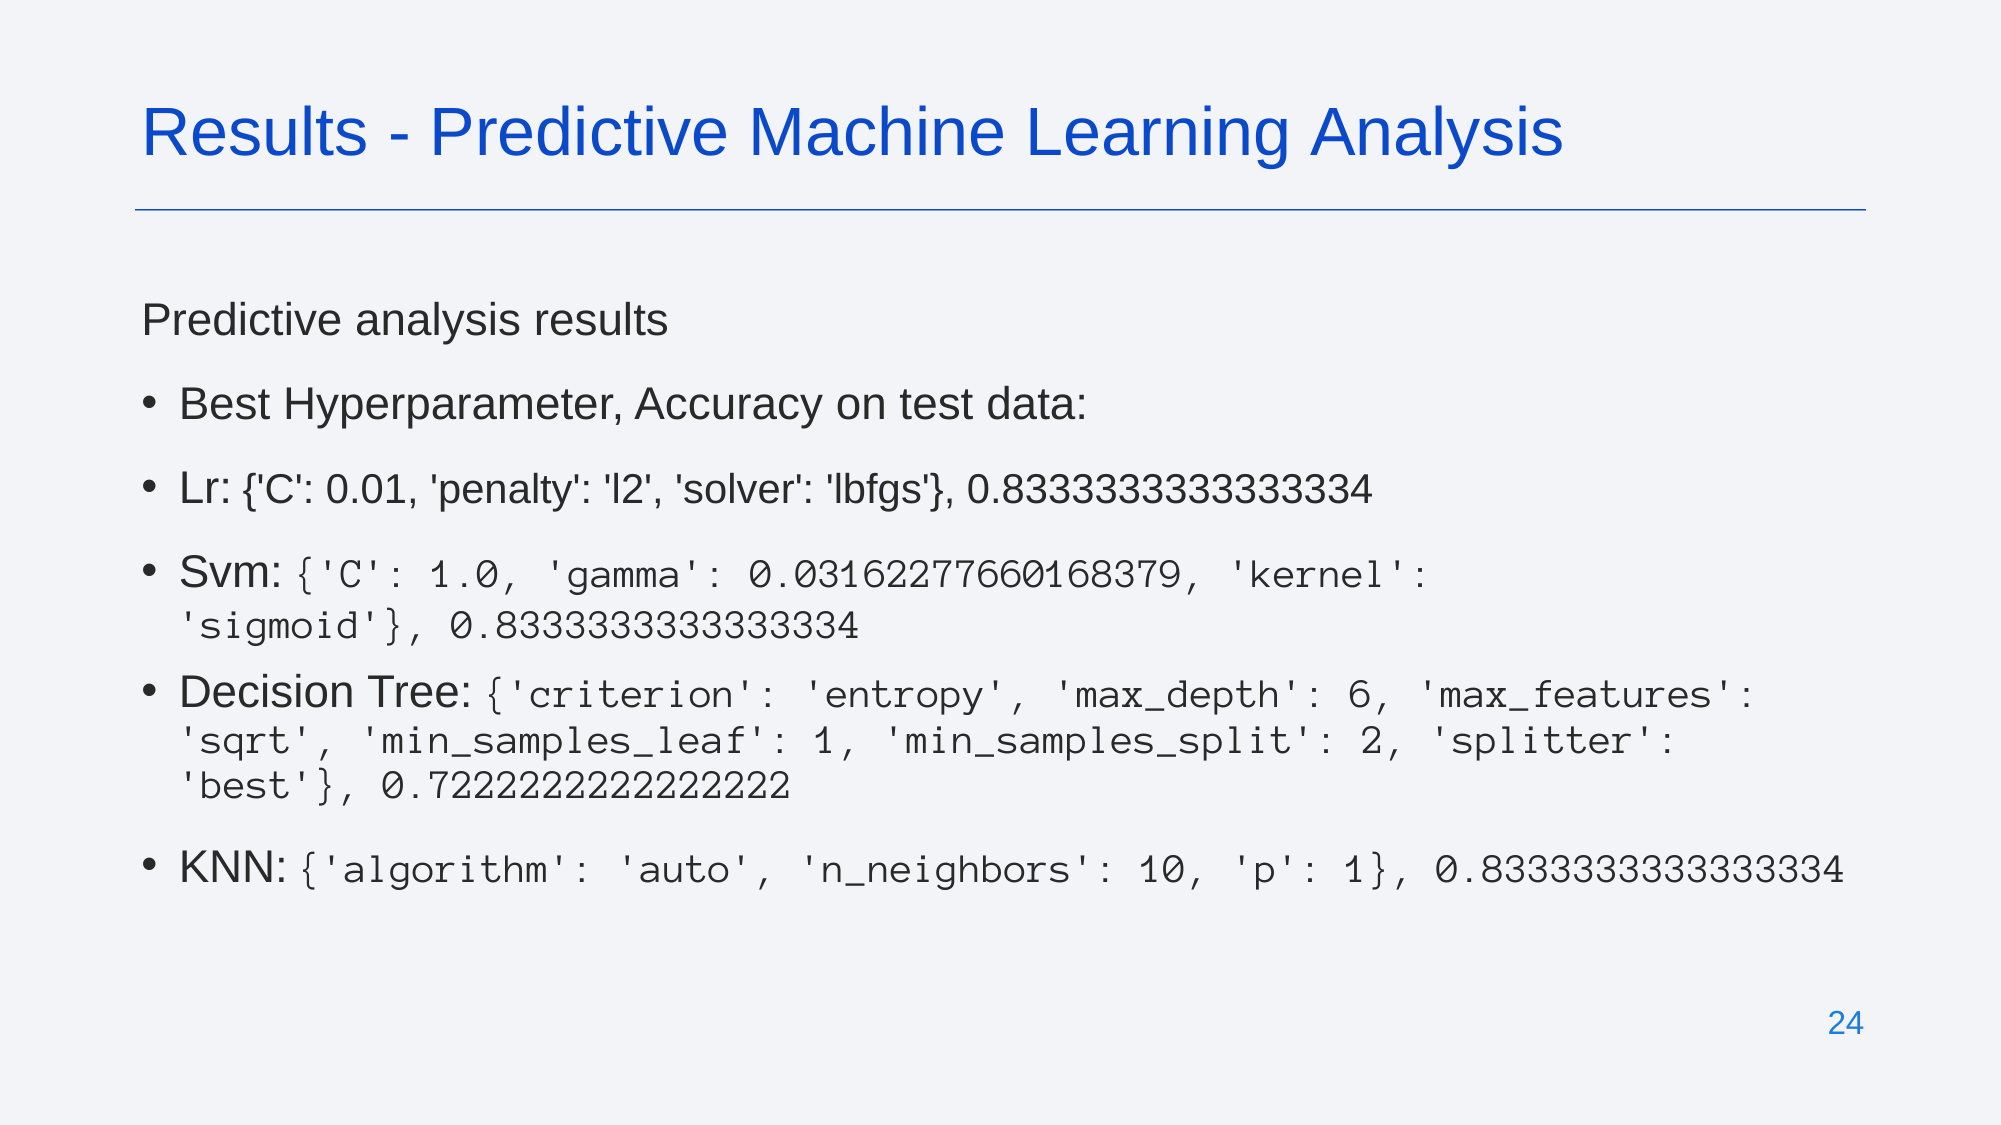

Results - Predictive Machine Learning Analysis
Predictive analysis results
Best Hyperparameter, Accuracy on test data:
Lr: {'C': 0.01, 'penalty': 'l2', 'solver': 'lbfgs'}, 0.8333333333333334
Svm: {'C': 1.0, 'gamma': 0.03162277660168379, 'kernel': 'sigmoid'}, 0.8333333333333334
Decision Tree: {'criterion': 'entropy', 'max_depth': 6, 'max_features': 'sqrt', 'min_samples_leaf': 1, 'min_samples_split': 2, 'splitter': 'best'}, 0.7222222222222222
KNN: {'algorithm': 'auto', 'n_neighbors': 10, 'p': 1}, 0.8333333333333334

24